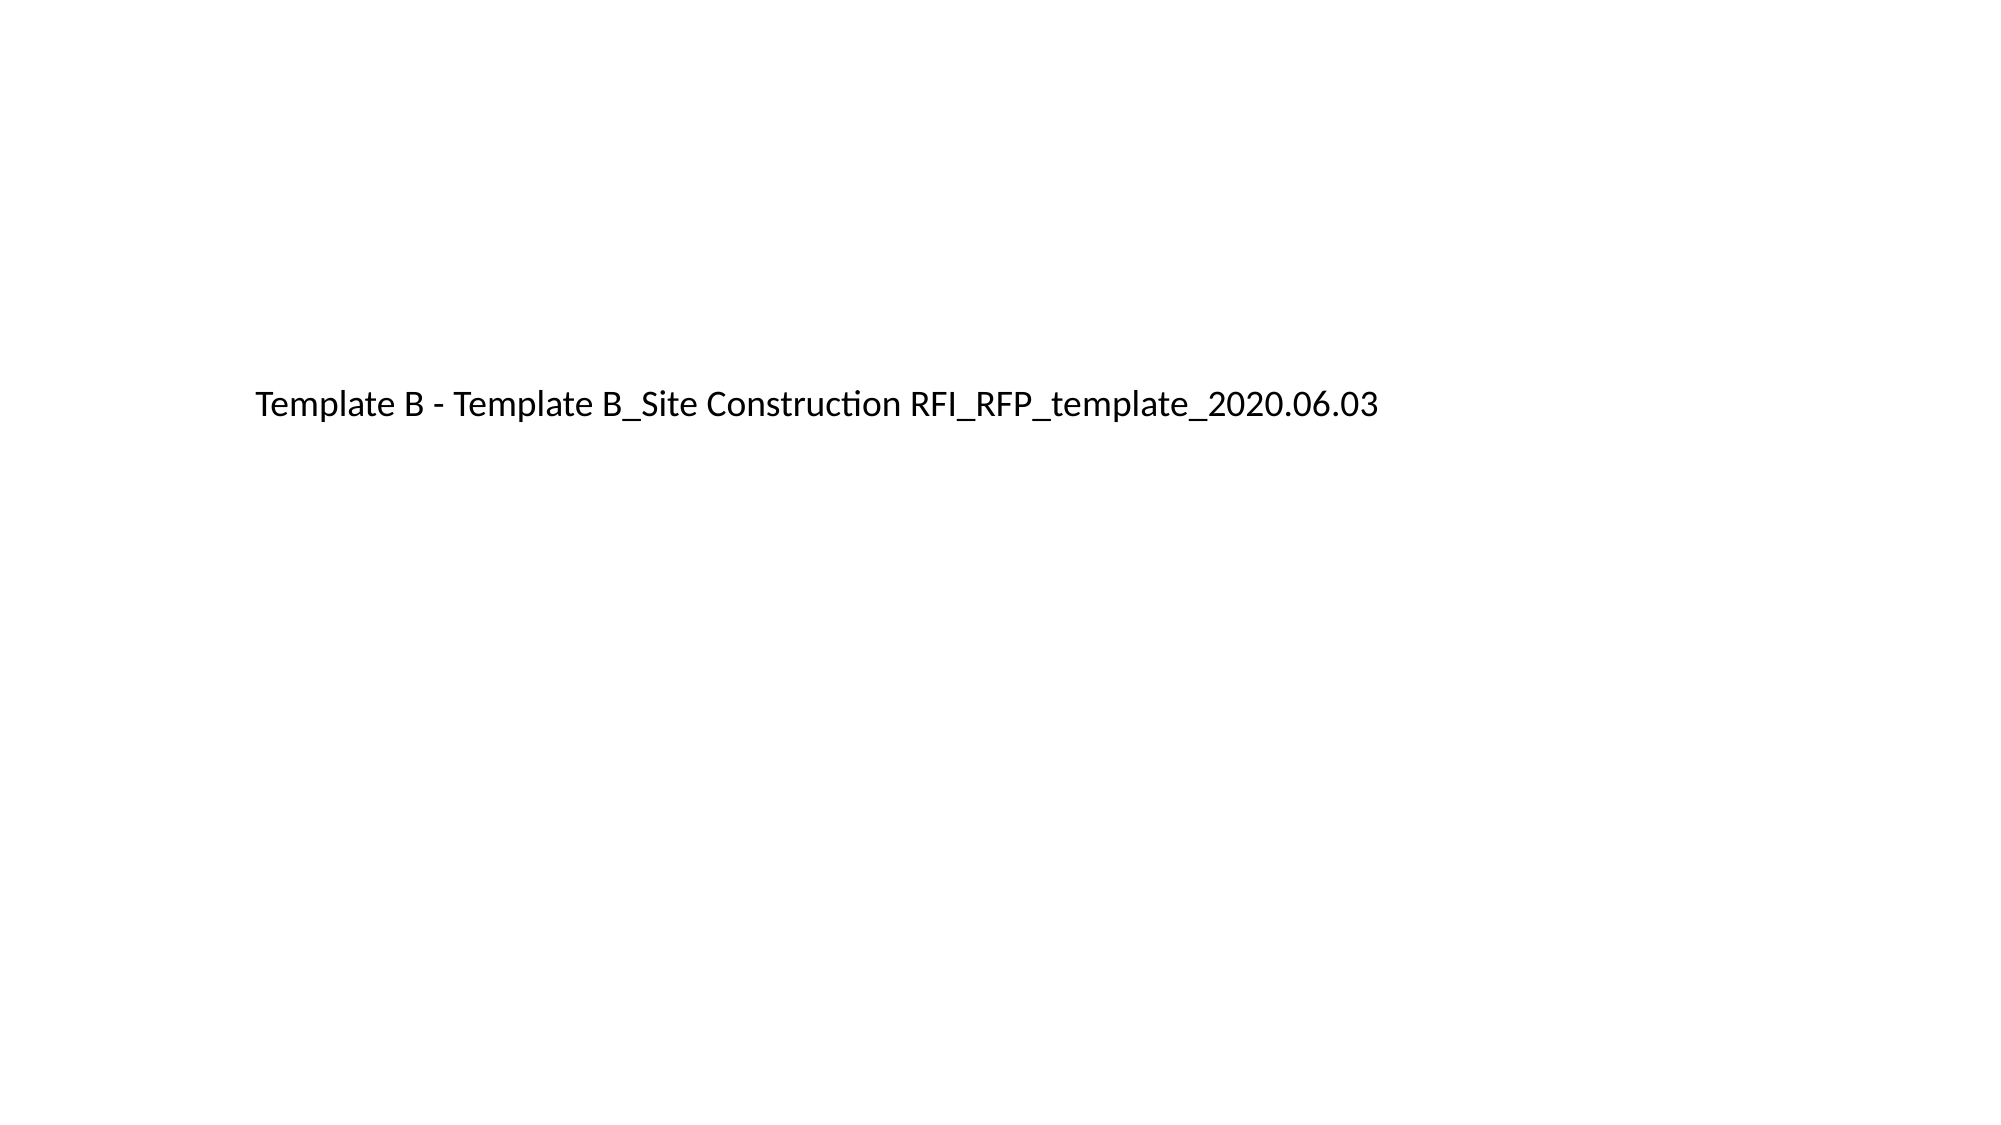

Template B - Template B_Site Construction RFI_RFP_template_2020.06.03